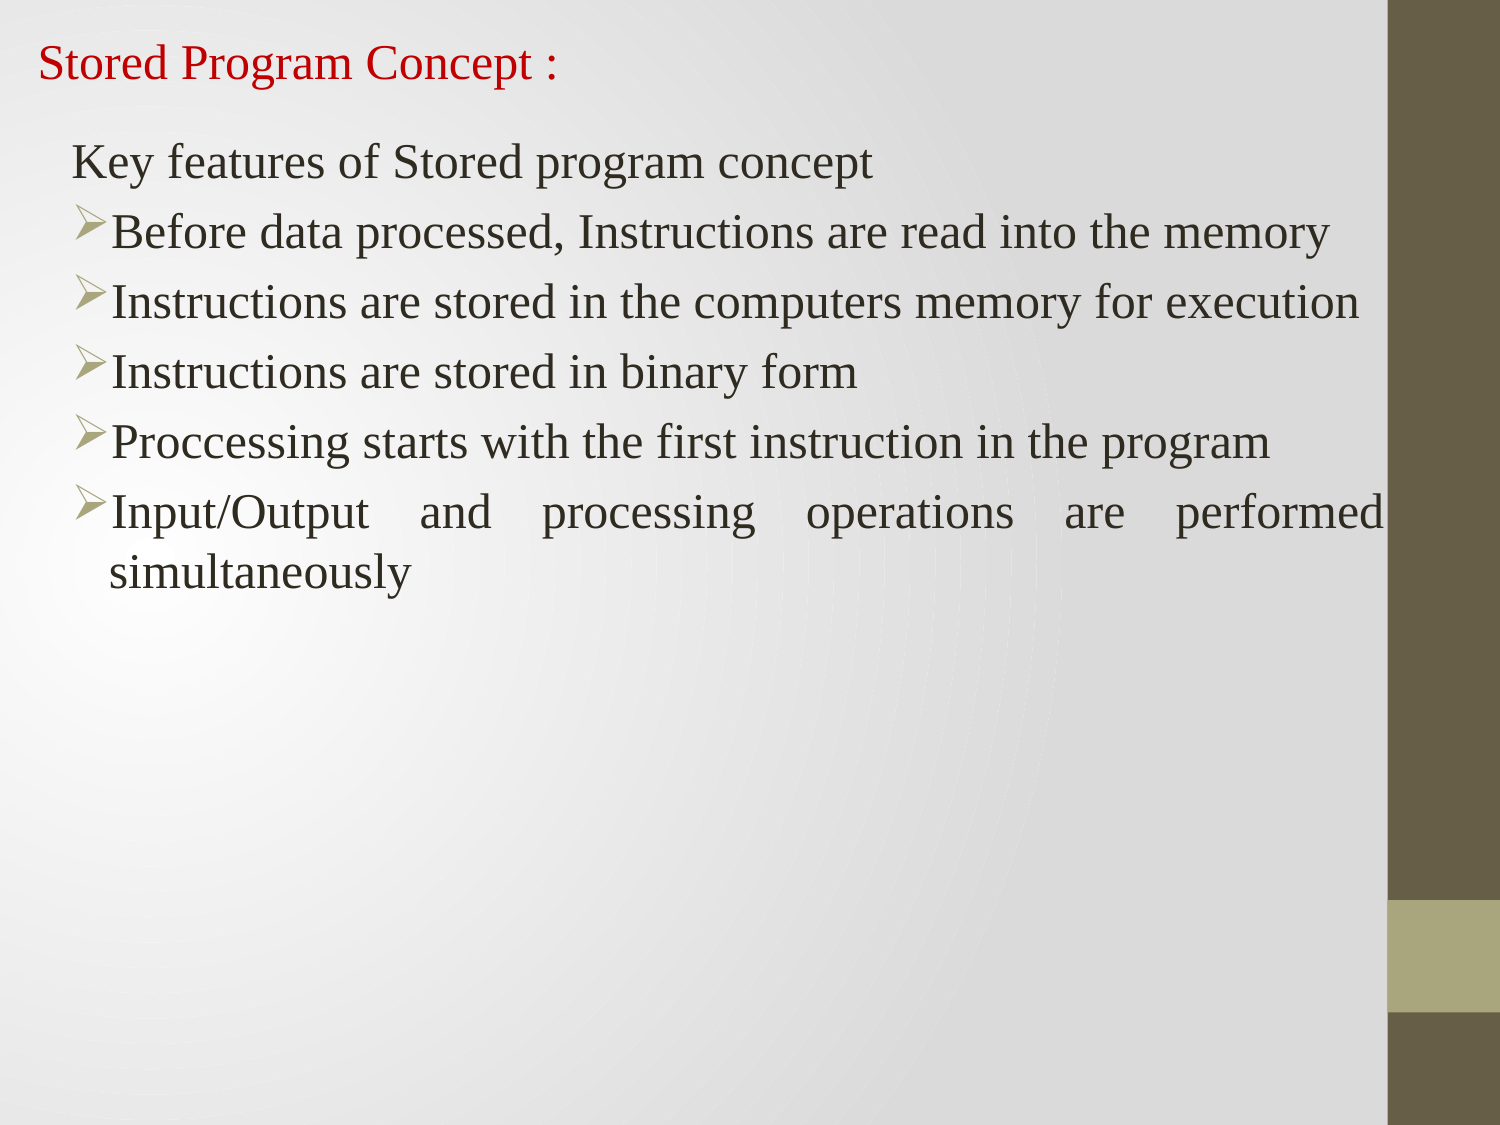

Stored Program Concept :
Key features of Stored program concept
Before data processed, Instructions are read into the memory
Instructions are stored in the computers memory for execution
Instructions are stored in binary form
Proccessing starts with the first instruction in the program
Input/Output and processing operations are performed simultaneously